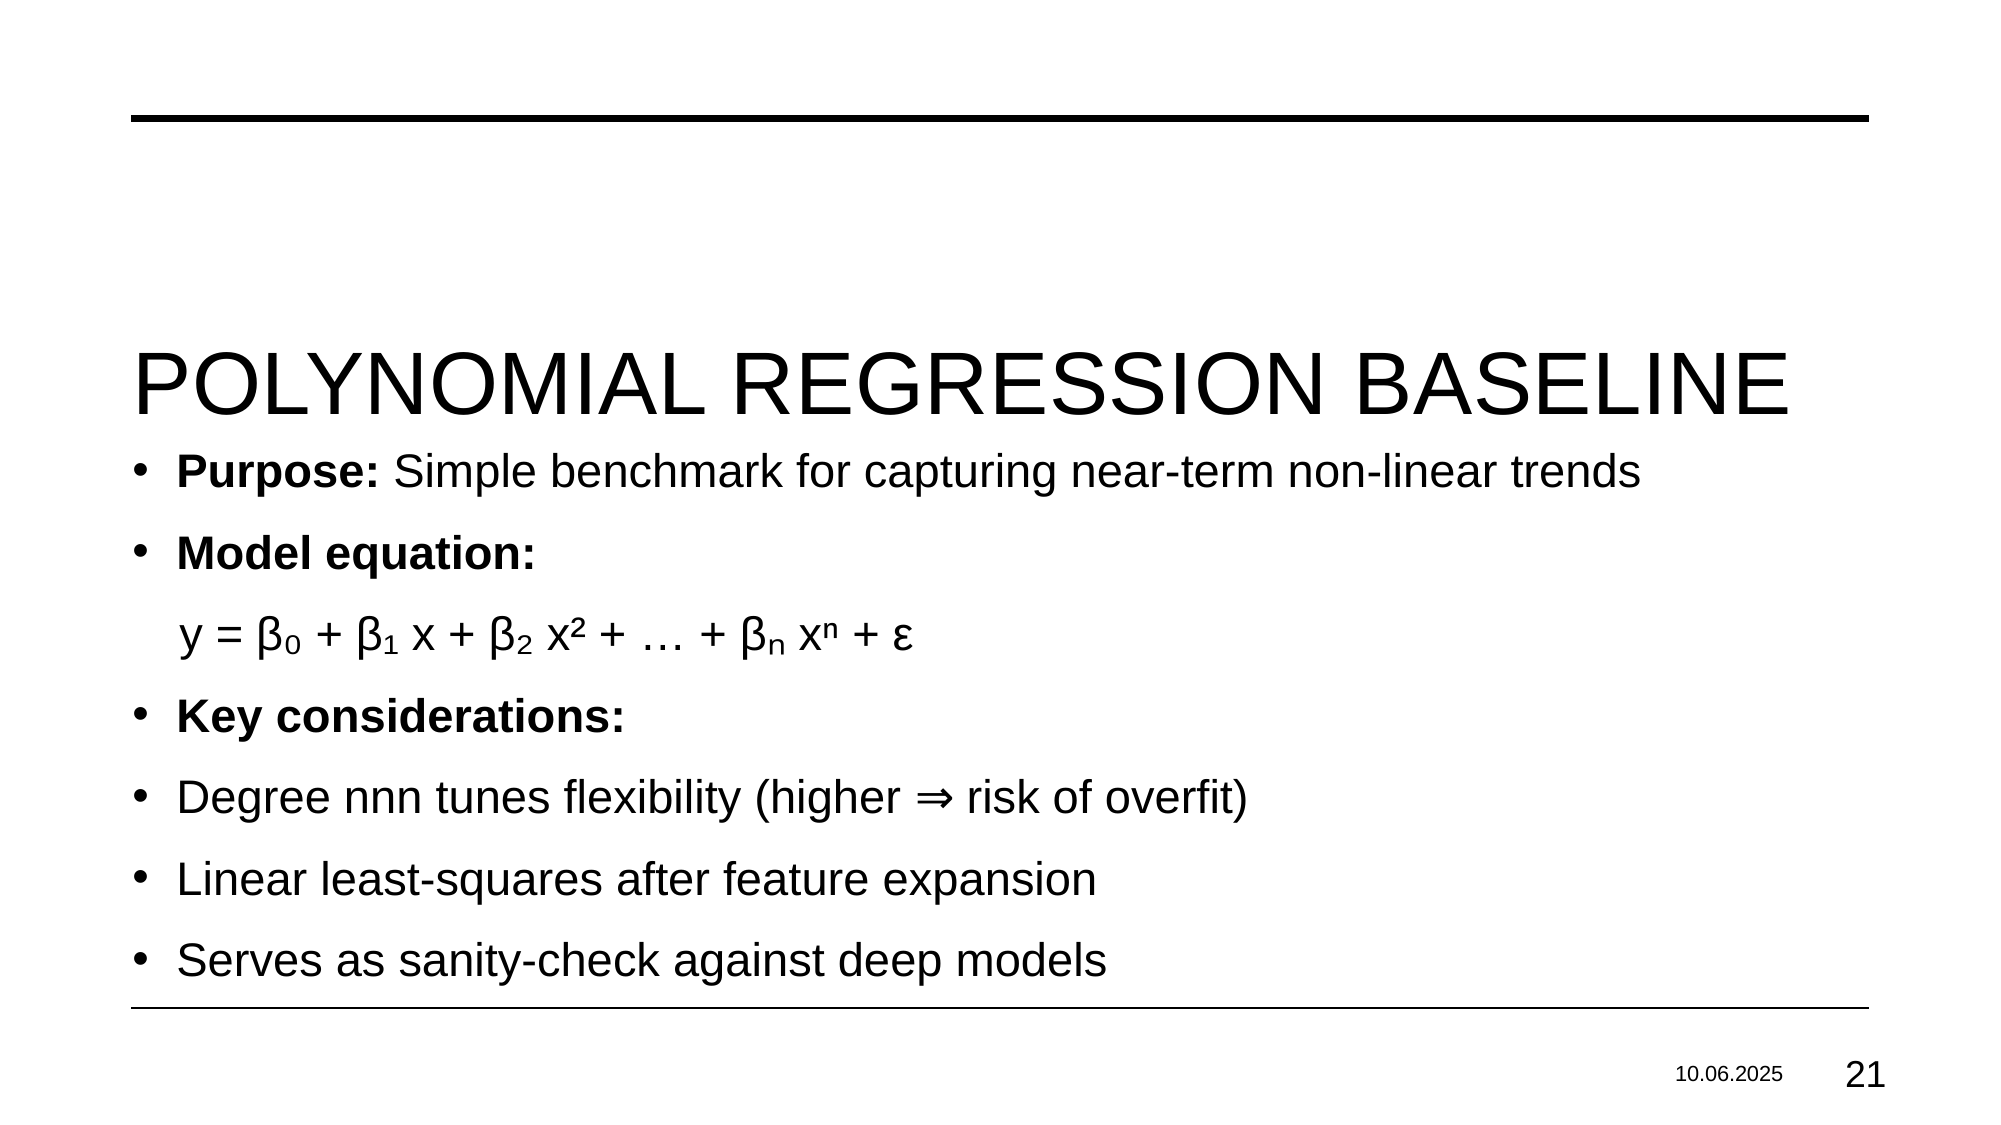

# Polynomial Regression Baseline
Purpose: Simple benchmark for capturing near-term non-linear trends
Model equation:
 y = β₀ + β₁ x + β₂ x² + … + βₙ xⁿ + ε
Key considerations:
Degree nnn tunes flexibility (higher ⇒ risk of overfit)
Linear least-squares after feature expansion
Serves as sanity-check against deep models

10.06.2025
21